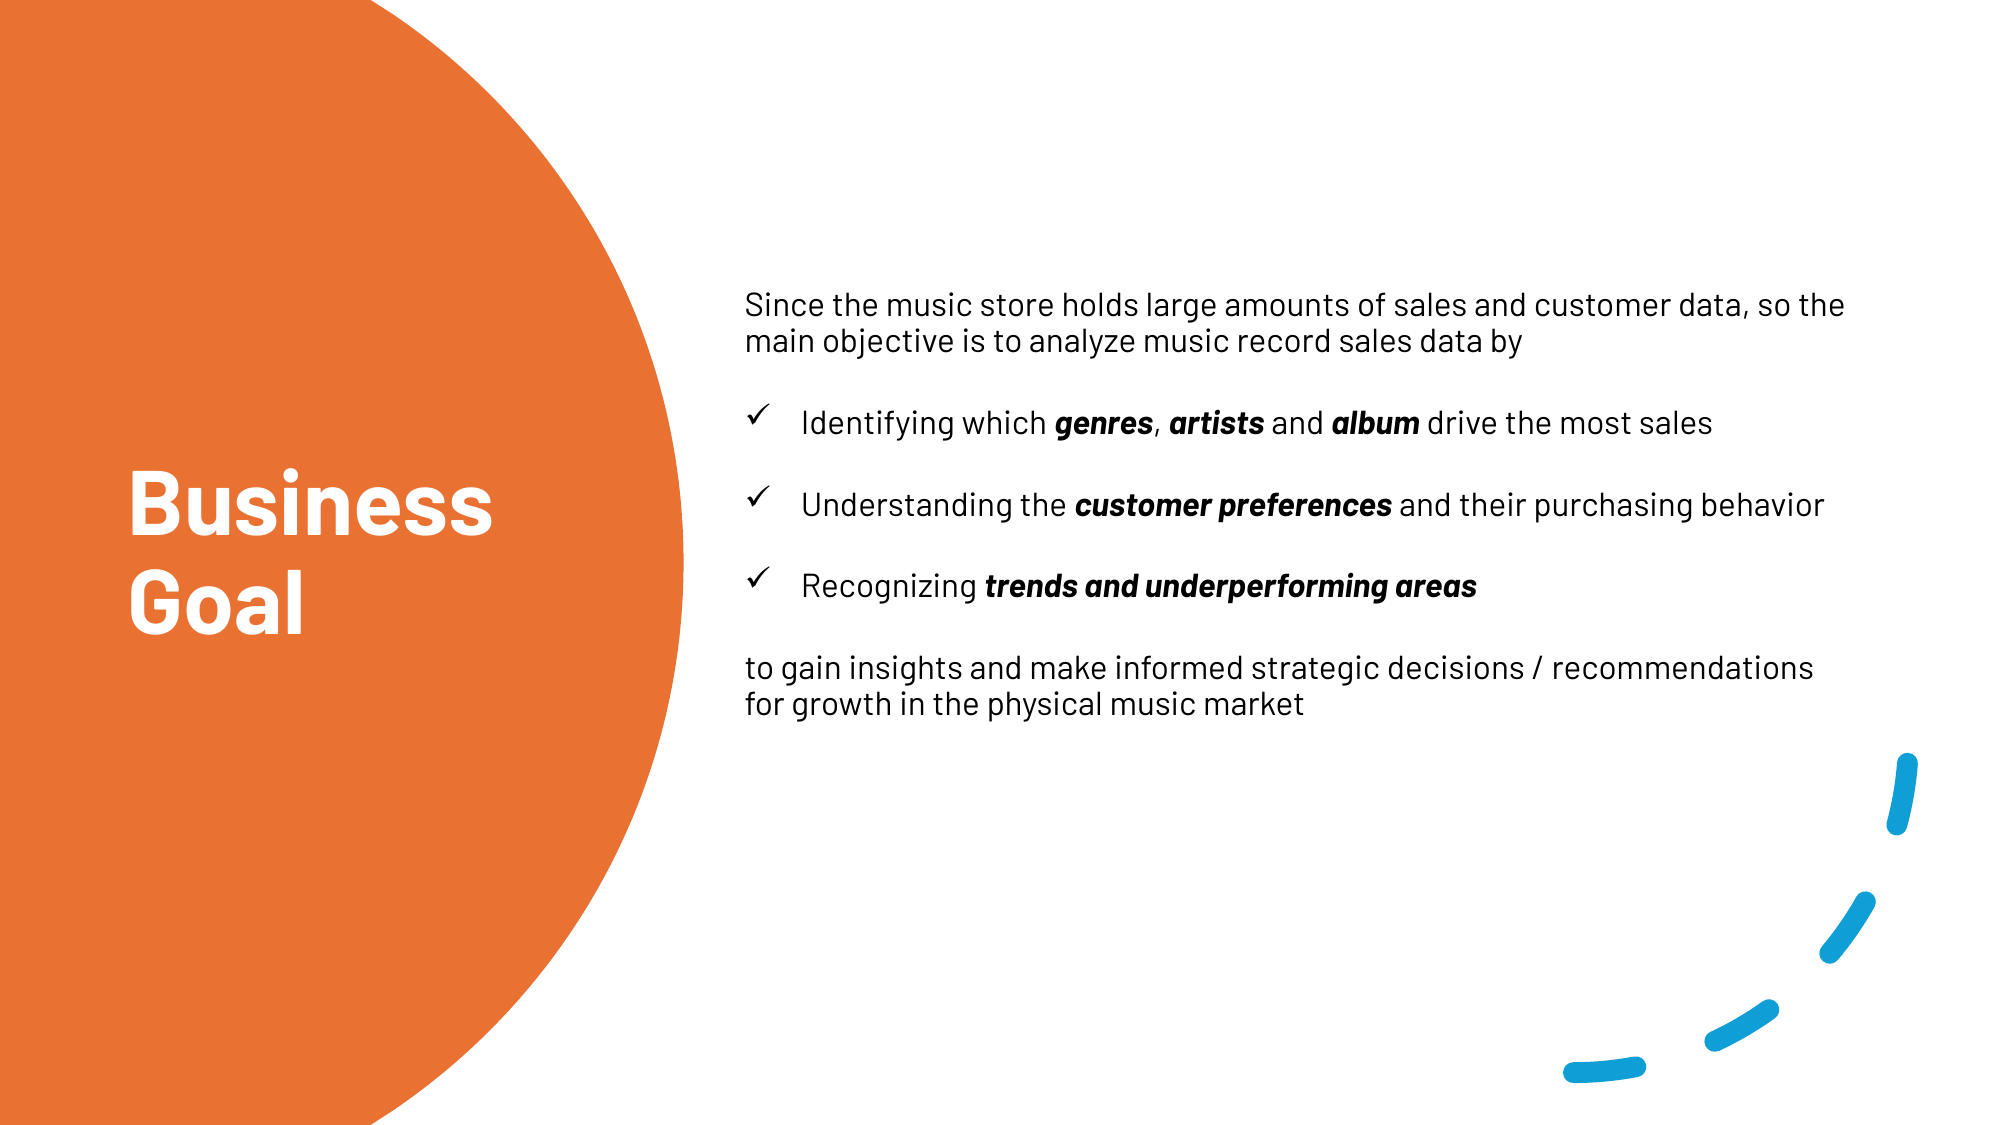

Since the music store holds large amounts of sales and customer data, so the main objective is to analyze music record sales data by
Identifying which genres, artists and album drive the most sales
Understanding the customer preferences and their purchasing behavior
Recognizing trends and underperforming areas
to gain insights and make informed strategic decisions / recommendations for growth in the physical music market

# Business Goal